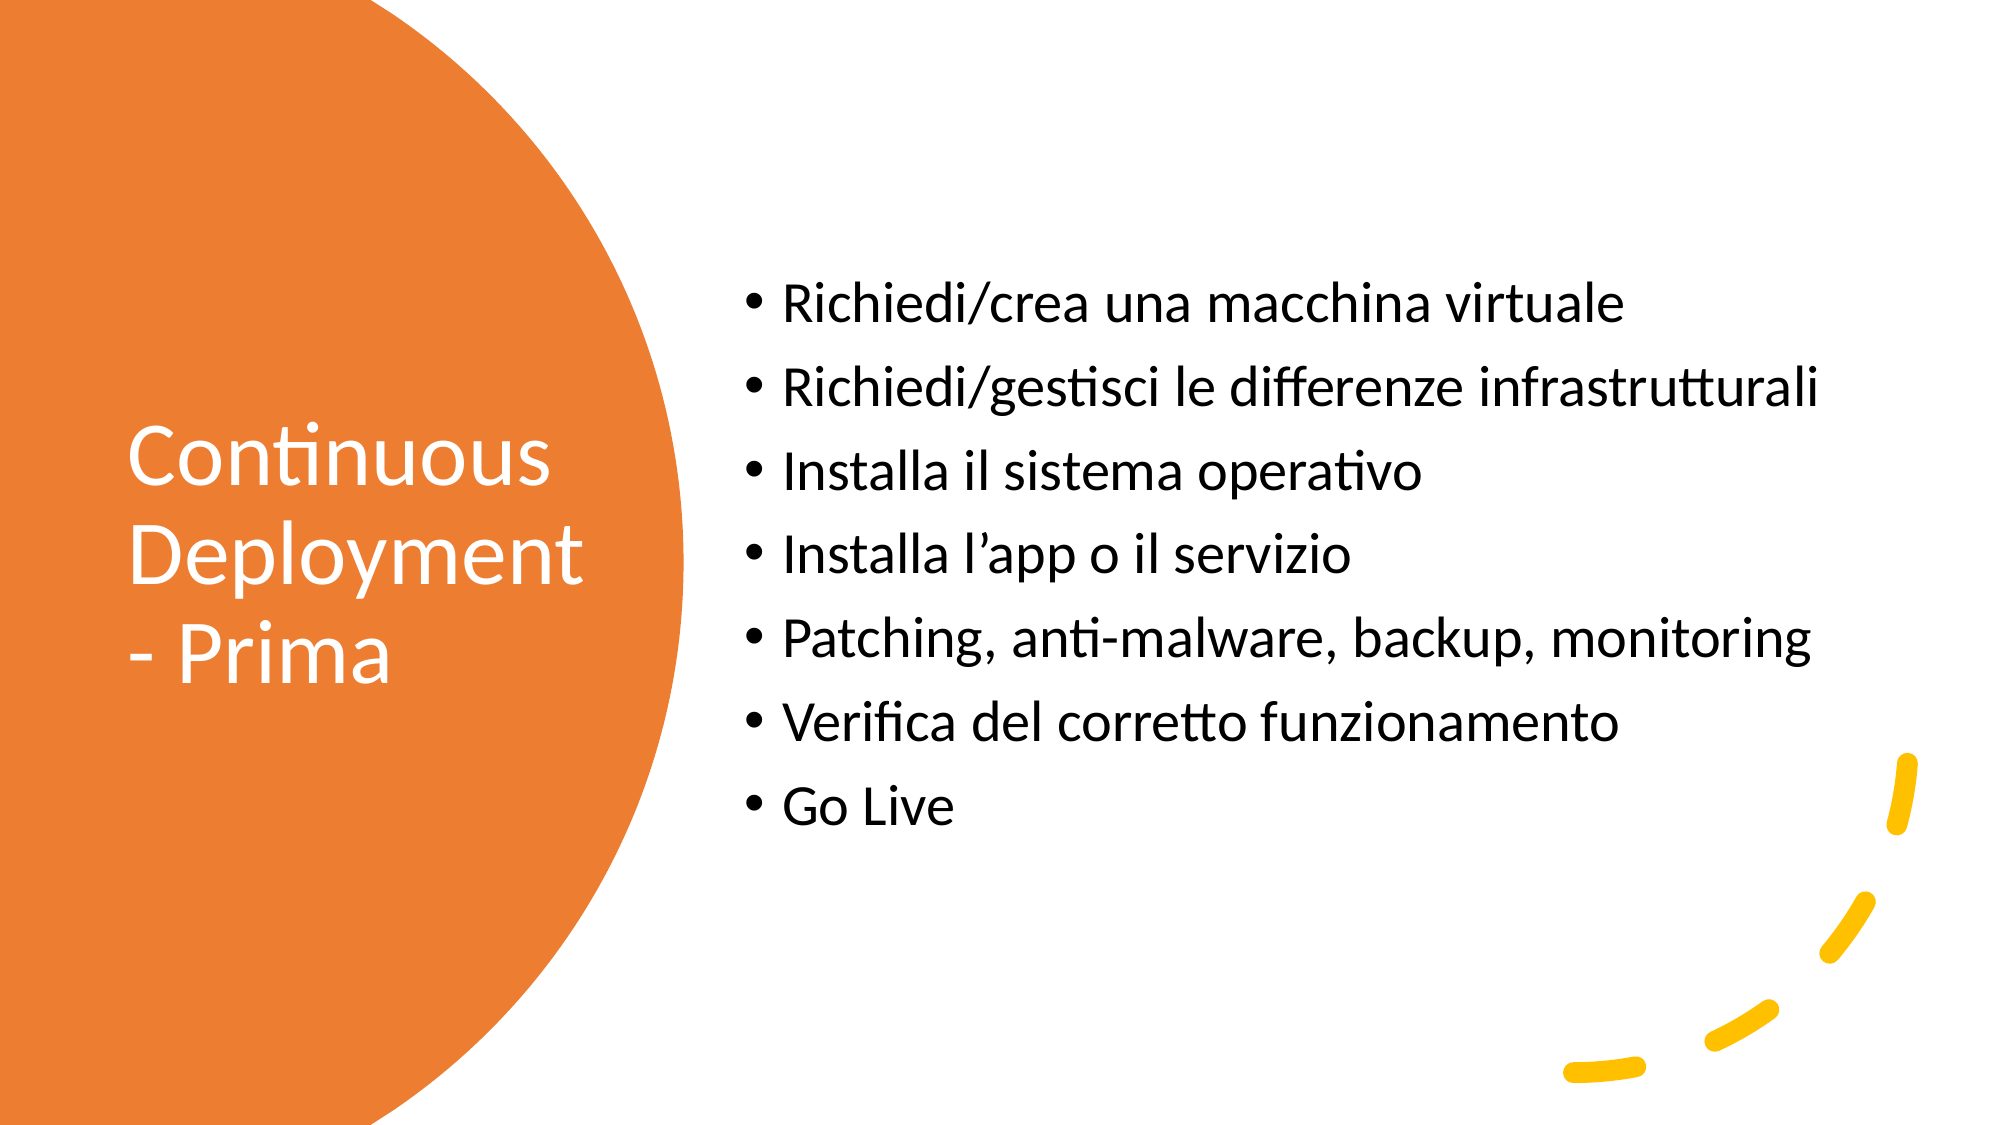

Richiedi/crea una macchina virtuale
Richiedi/gestisci le differenze infrastrutturali
Installa il sistema operativo
Installa l’app o il servizio
Patching, anti-malware, backup, monitoring
Verifica del corretto funzionamento
Go Live
# Continuous Deployment - Prima